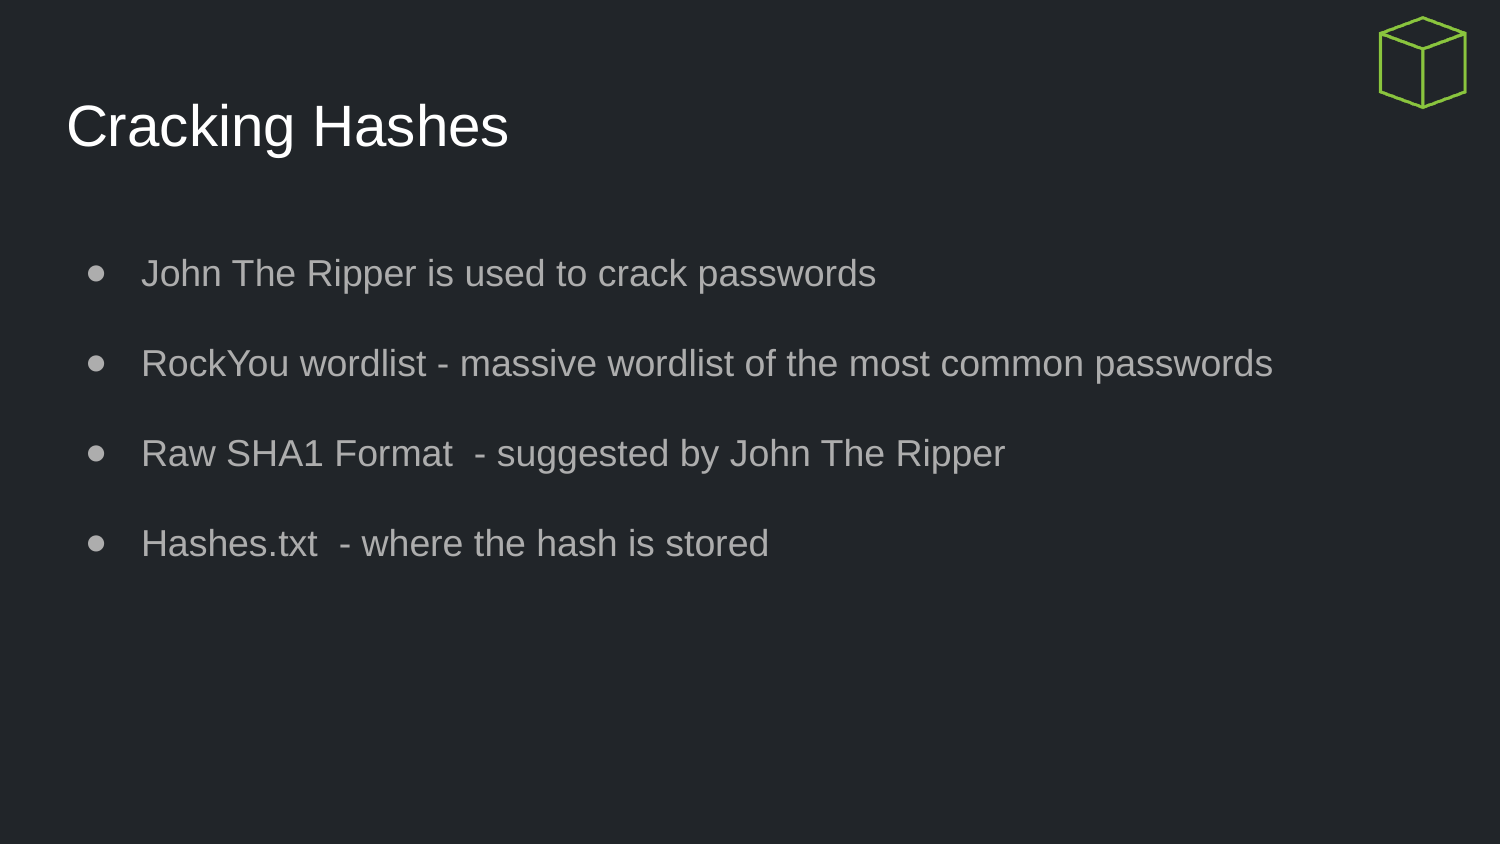

# Cracking Hashes
John The Ripper is used to crack passwords
RockYou wordlist - massive wordlist of the most common passwords
Raw SHA1 Format  - suggested by John The Ripper
Hashes.txt  - where the hash is stored